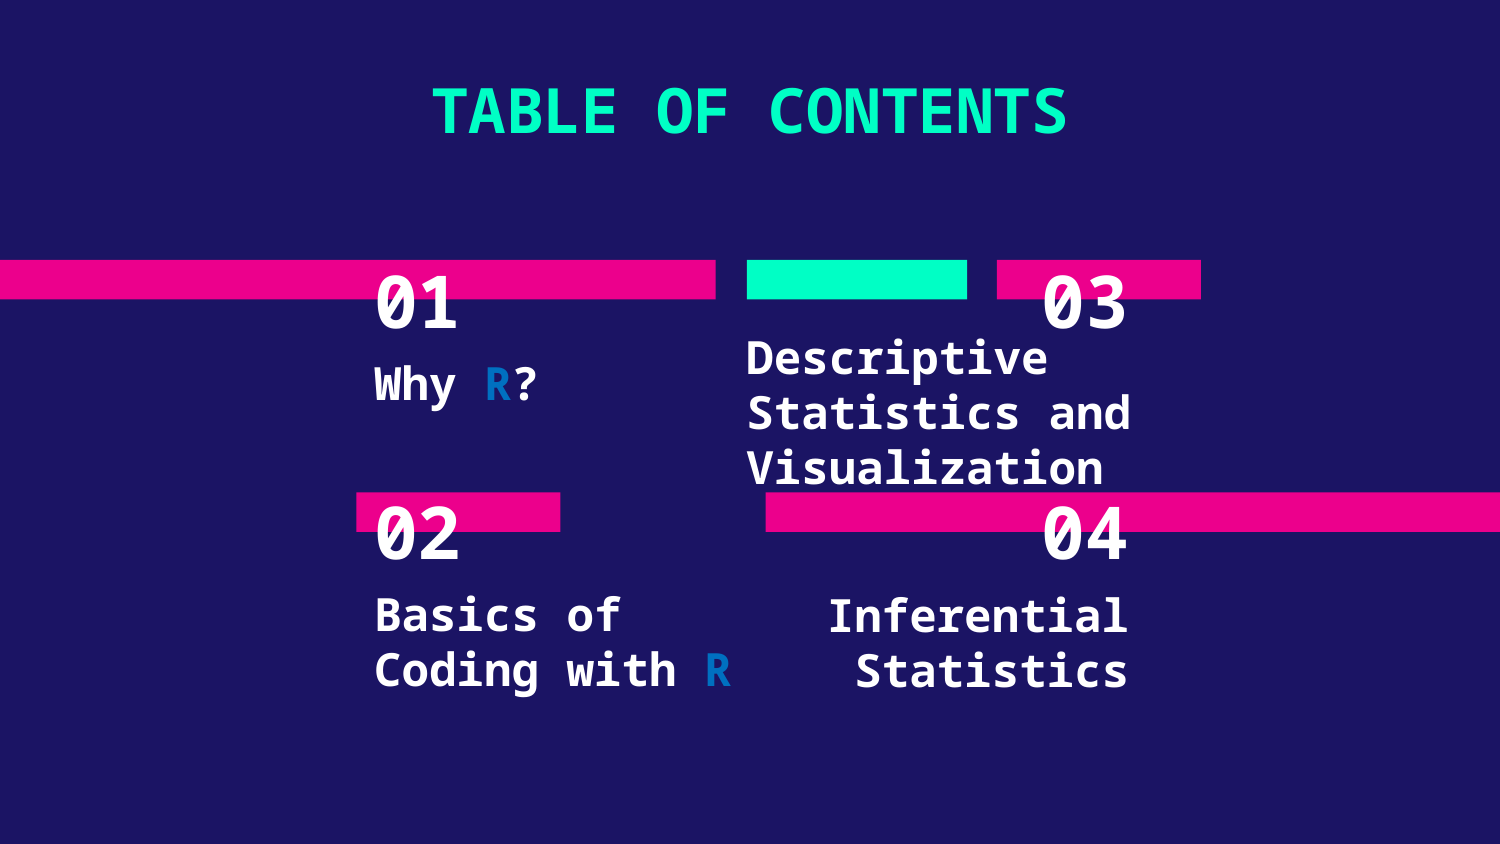

TABLE OF CONTENTS
# 01
03
Descriptive Statistics and Visualization
Why R??
02
04
Basics of Coding with R
Inferential Statistics